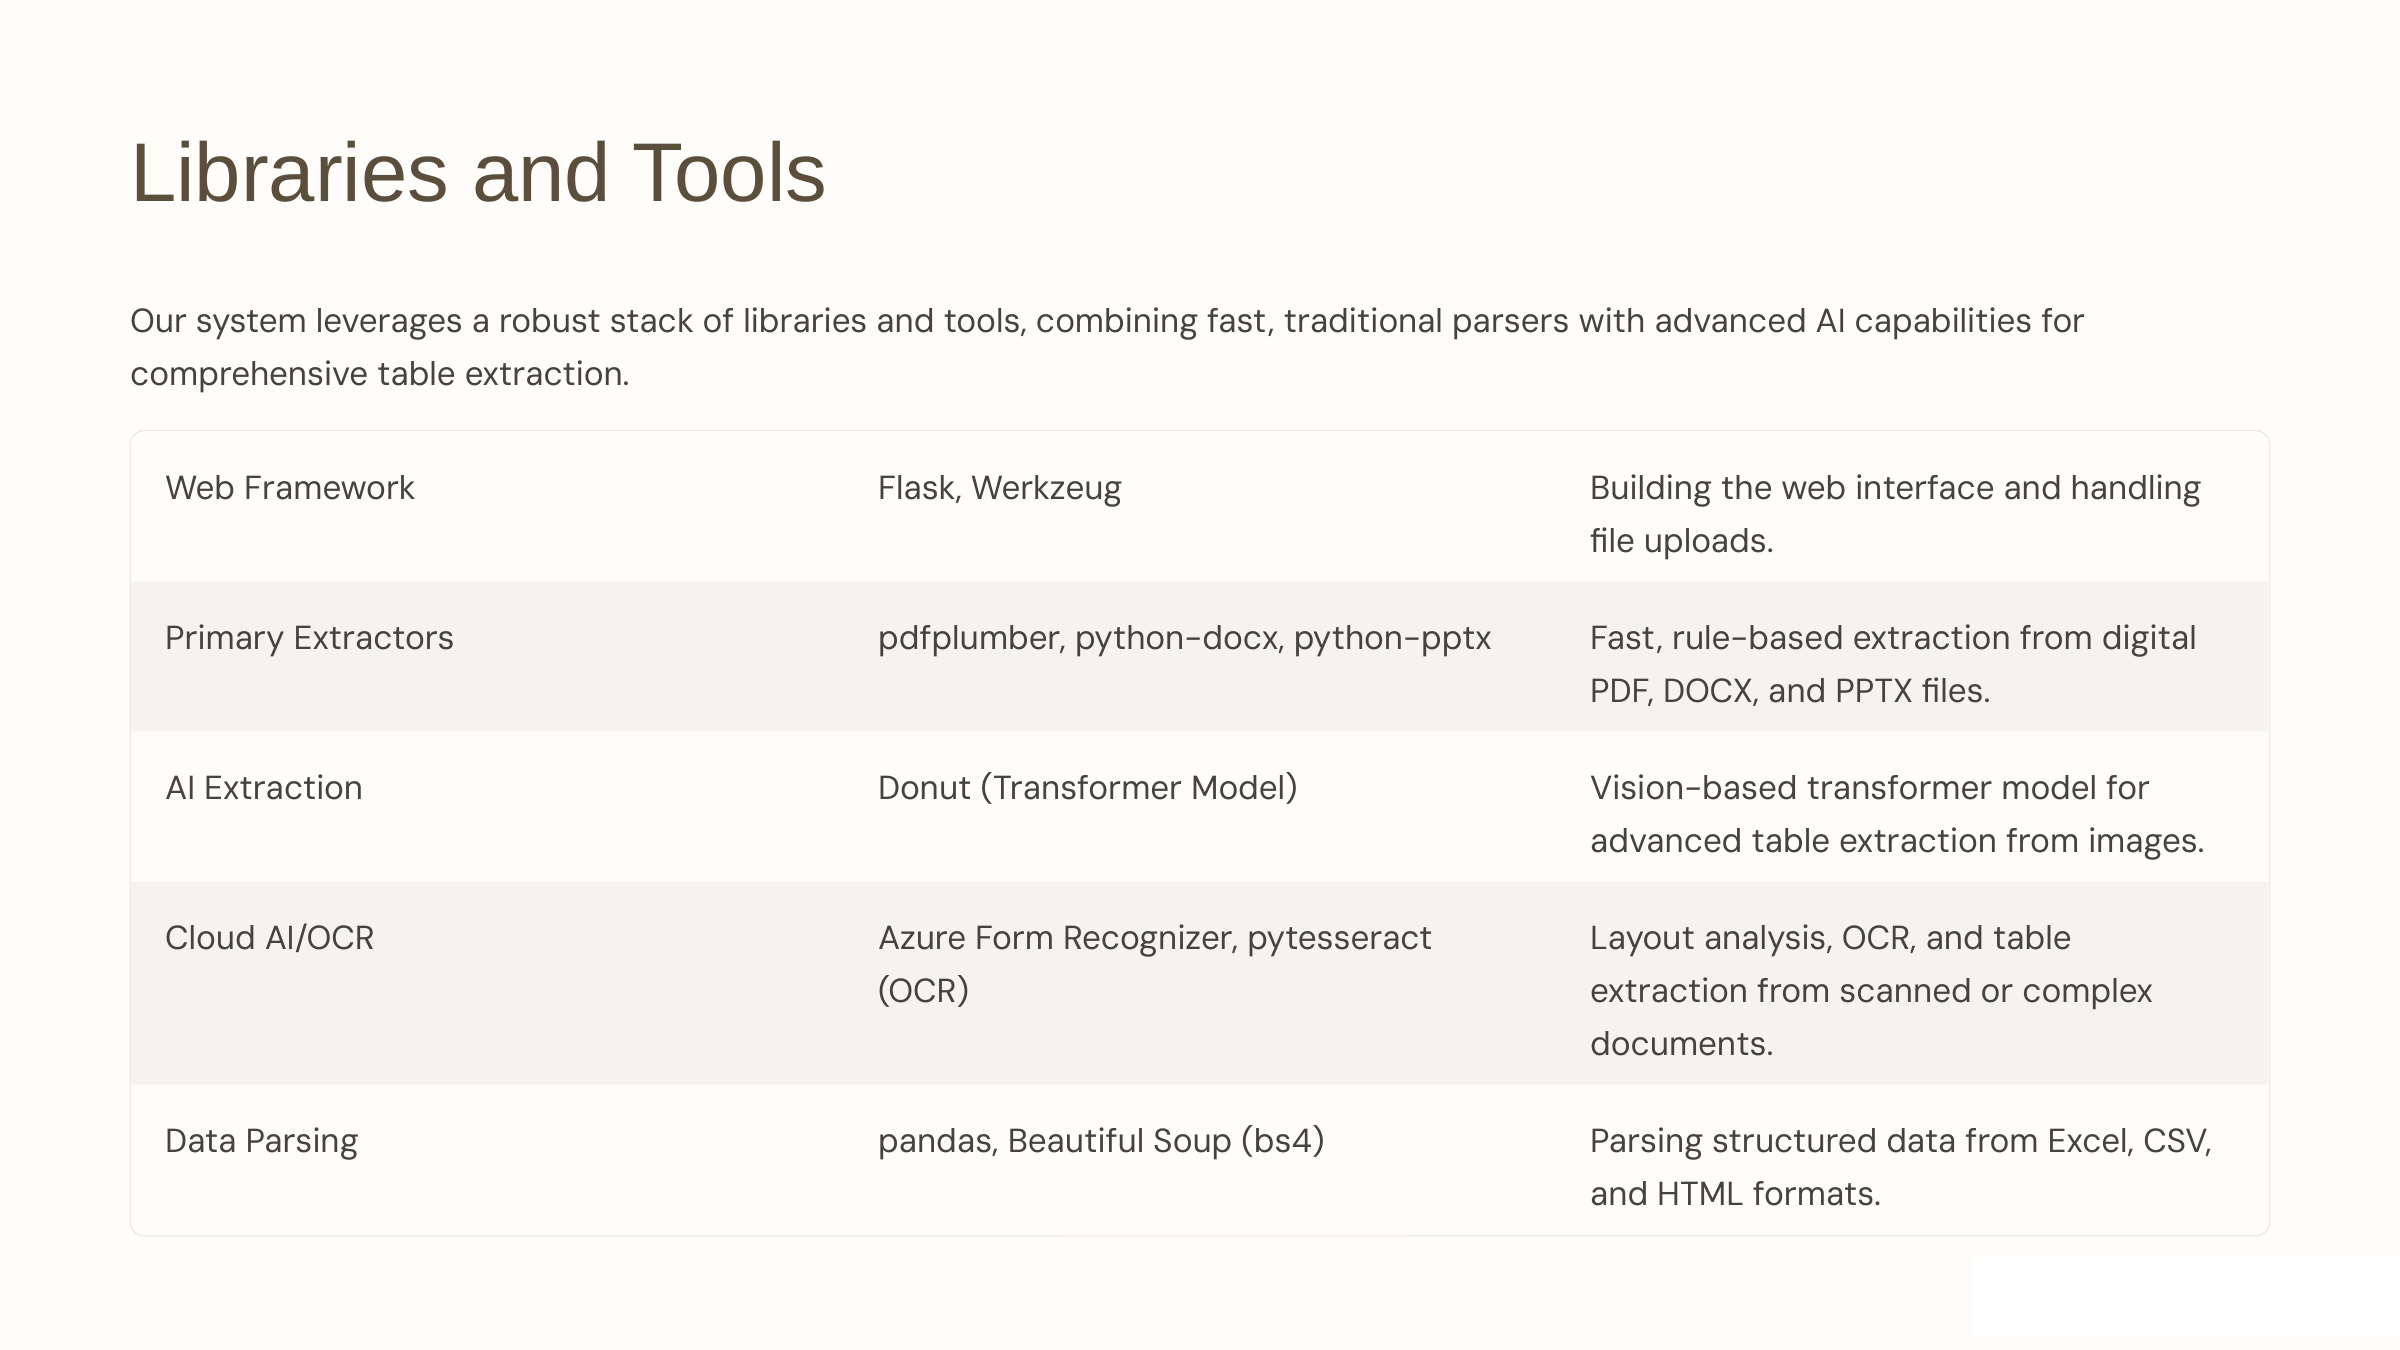

Libraries and Tools
Our system leverages a robust stack of libraries and tools, combining fast, traditional parsers with advanced AI capabilities for comprehensive table extraction.

Web Framework
Flask, Werkzeug
Building the web interface and handling file uploads.

Primary Extractors
pdfplumber, python-docx, python-pptx
Fast, rule-based extraction from digital PDF, DOCX, and PPTX files.

AI Extraction
Donut (Transformer Model)
Vision-based transformer model for advanced table extraction from images.

Cloud AI/OCR
Azure Form Recognizer, pytesseract (OCR)
Layout analysis, OCR, and table extraction from scanned or complex documents.

Data Parsing
pandas, Beautiful Soup (bs4)
Parsing structured data from Excel, CSV, and HTML formats.